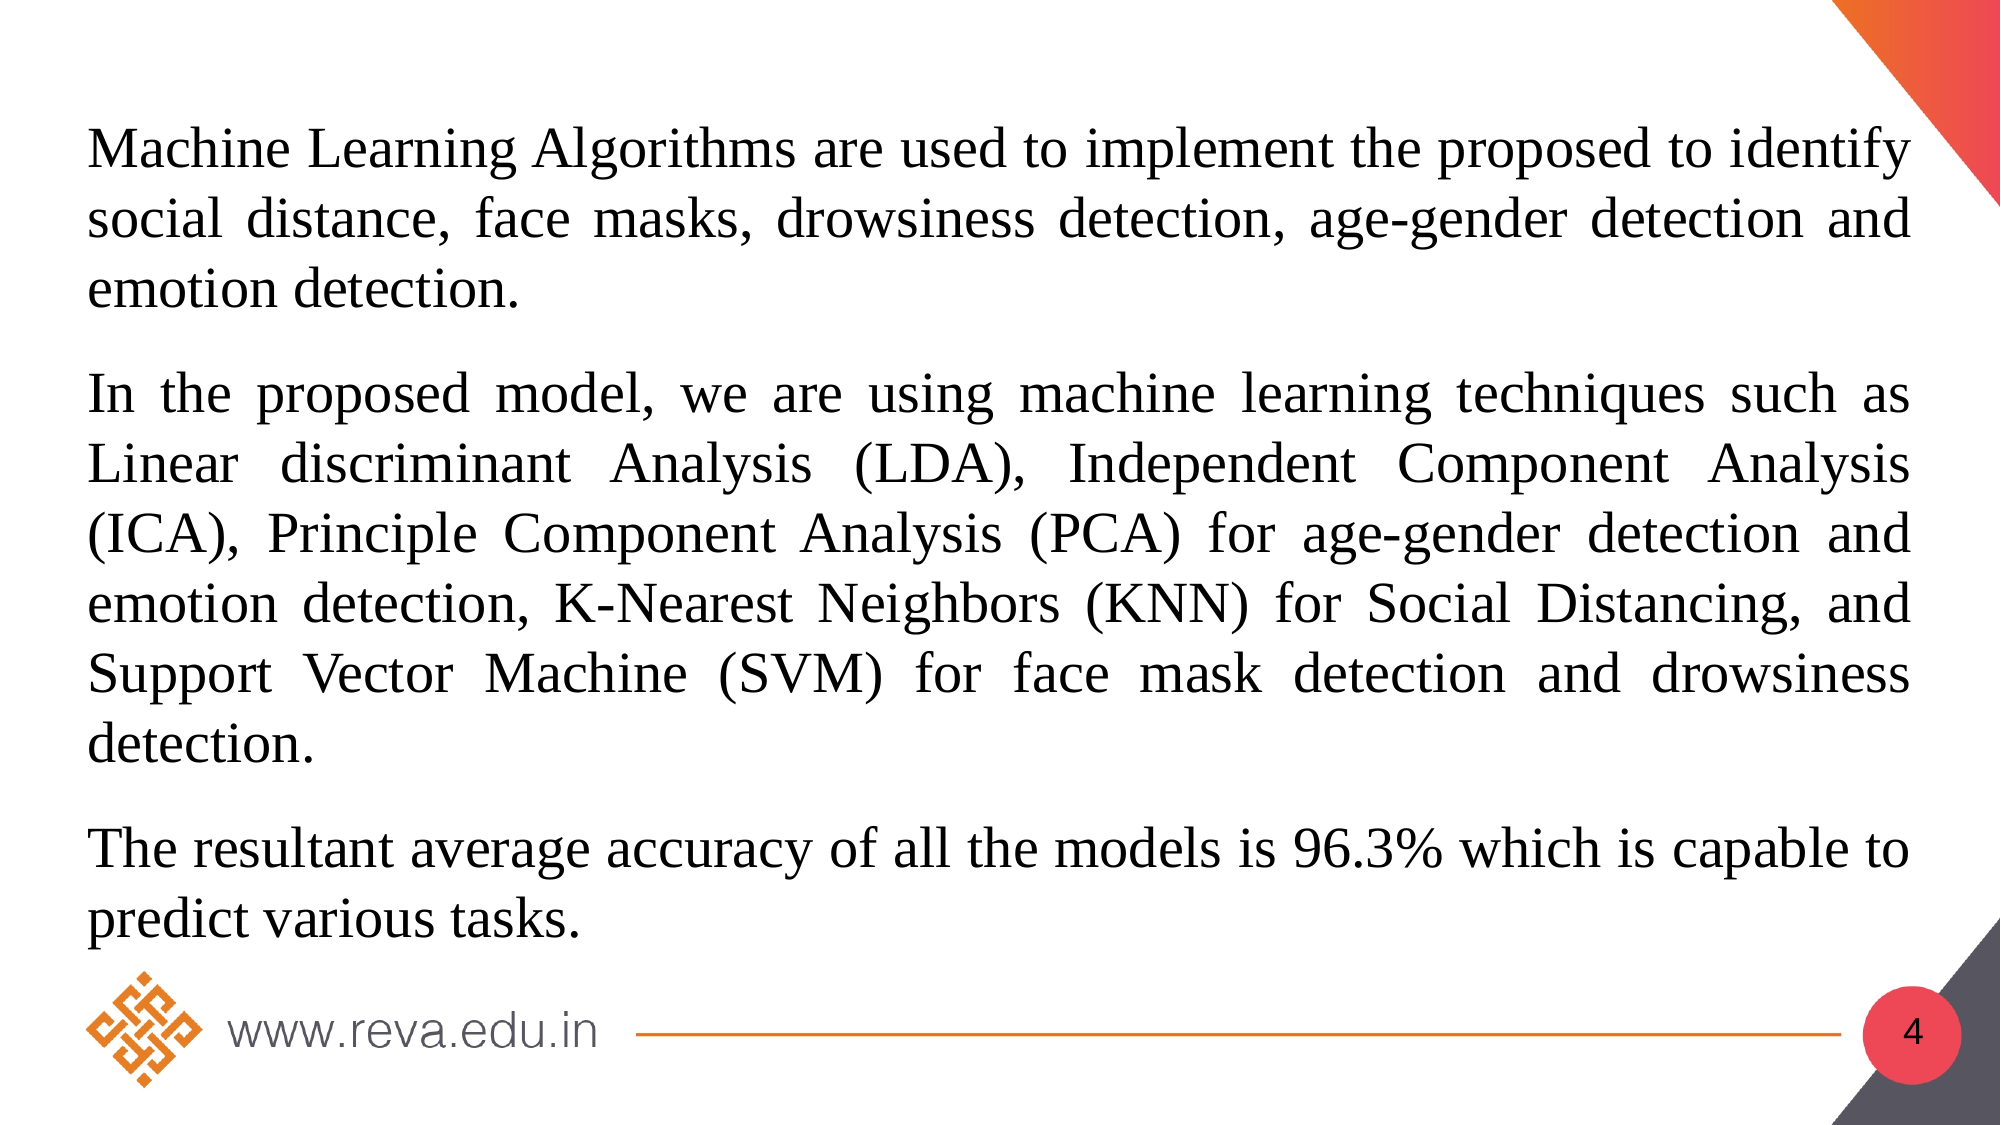

Machine Learning Algorithms are used to implement the proposed to identify social distance, face masks, drowsiness detection, age-gender detection and emotion detection.
In the proposed model, we are using machine learning techniques such as Linear discriminant Analysis (LDA), Independent Component Analysis (ICA), Principle Component Analysis (PCA) for age-gender detection and emotion detection, K-Nearest Neighbors (KNN) for Social Distancing, and Support Vector Machine (SVM) for face mask detection and drowsiness detection.
The resultant average accuracy of all the models is 96.3% which is capable to predict various tasks.
4